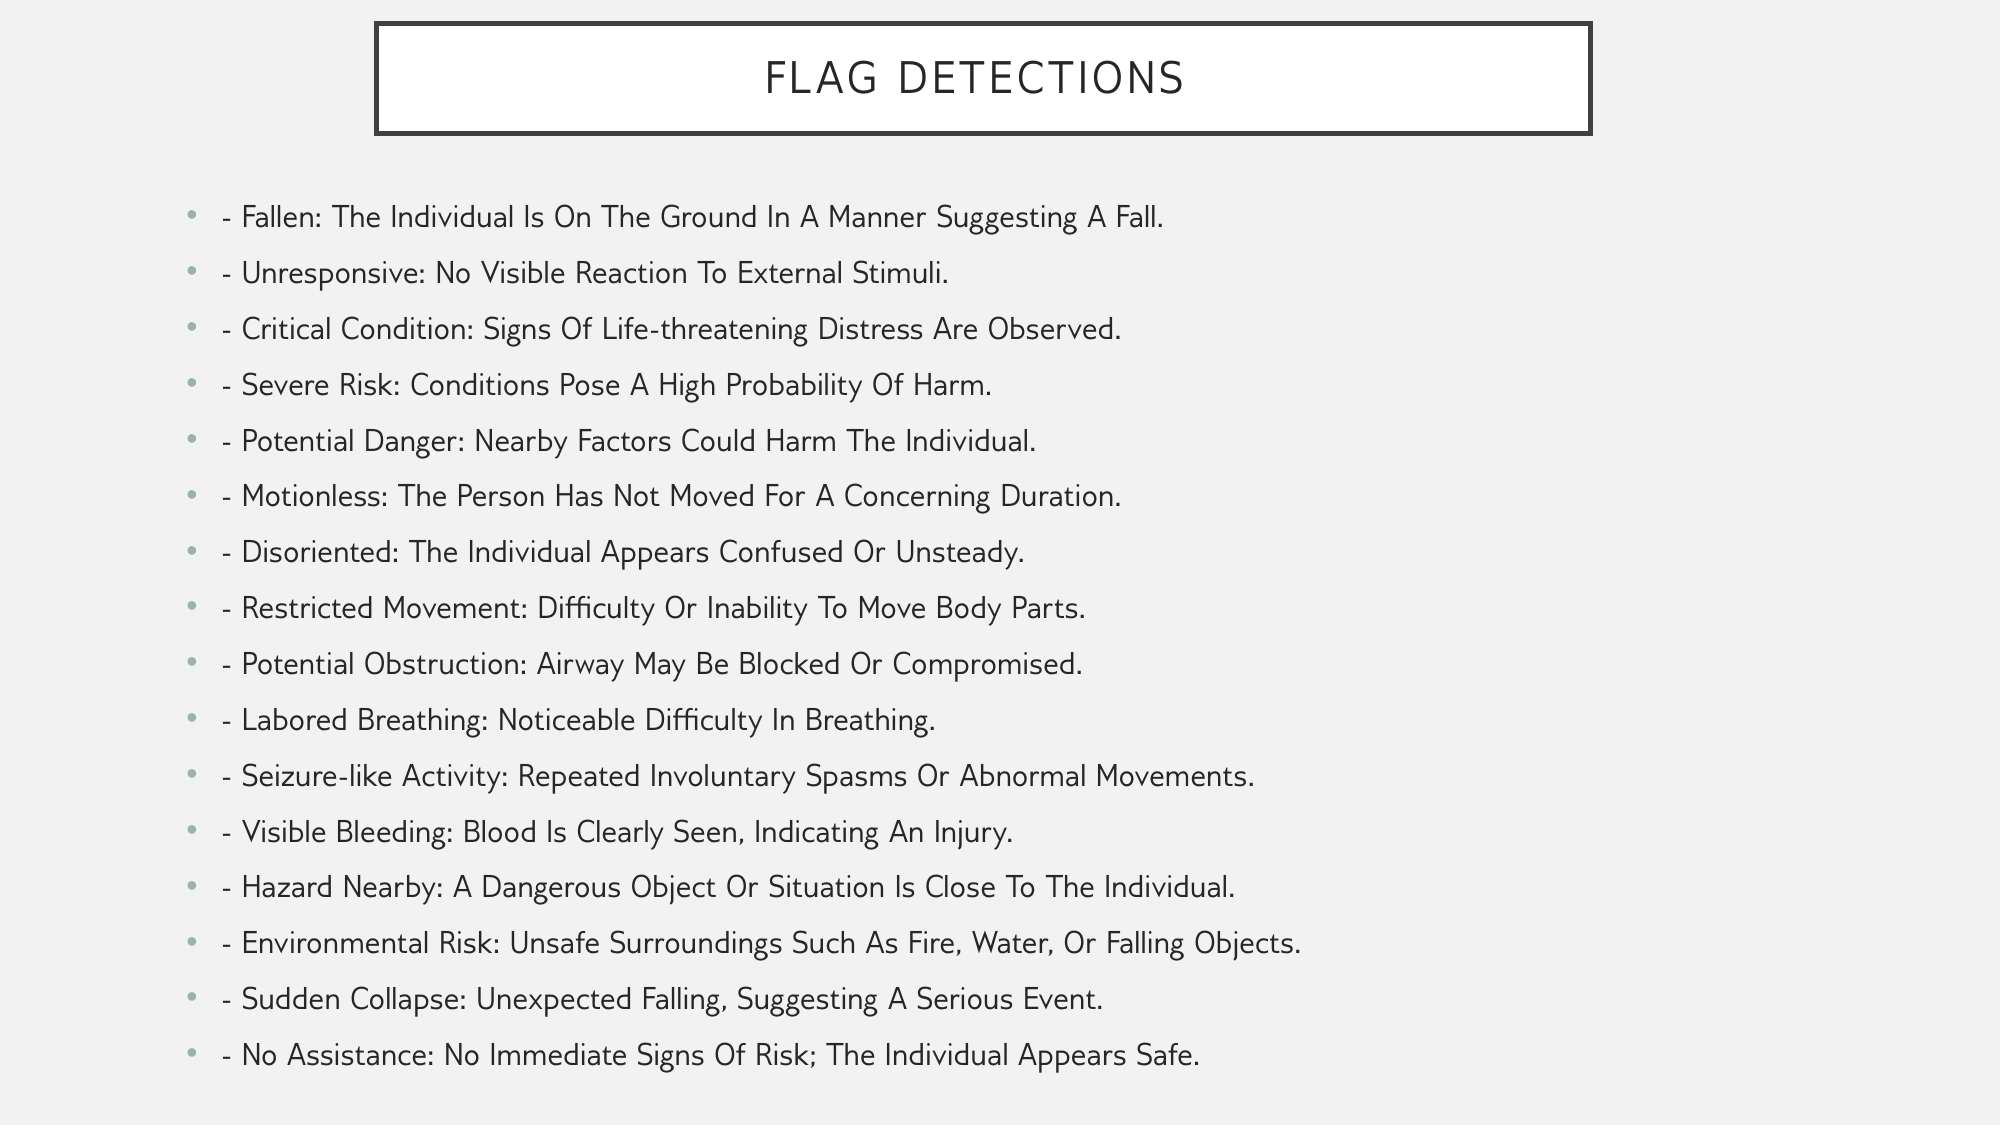

# FLAG DETECTIONS
- Fallen: The Individual Is On The Ground In A Manner Suggesting A Fall.
- Unresponsive: No Visible Reaction To External Stimuli.
- Critical Condition: Signs Of Life-threatening Distress Are Observed.
- Severe Risk: Conditions Pose A High Probability Of Harm.
- Potential Danger: Nearby Factors Could Harm The Individual.
- Motionless: The Person Has Not Moved For A Concerning Duration.
- Disoriented: The Individual Appears Confused Or Unsteady.
- Restricted Movement: Difficulty Or Inability To Move Body Parts.
- Potential Obstruction: Airway May Be Blocked Or Compromised.
- Labored Breathing: Noticeable Difficulty In Breathing.
- Seizure-like Activity: Repeated Involuntary Spasms Or Abnormal Movements.
- Visible Bleeding: Blood Is Clearly Seen, Indicating An Injury.
- Hazard Nearby: A Dangerous Object Or Situation Is Close To The Individual.
- Environmental Risk: Unsafe Surroundings Such As Fire, Water, Or Falling Objects.
- Sudden Collapse: Unexpected Falling, Suggesting A Serious Event.
- No Assistance: No Immediate Signs Of Risk; The Individual Appears Safe.